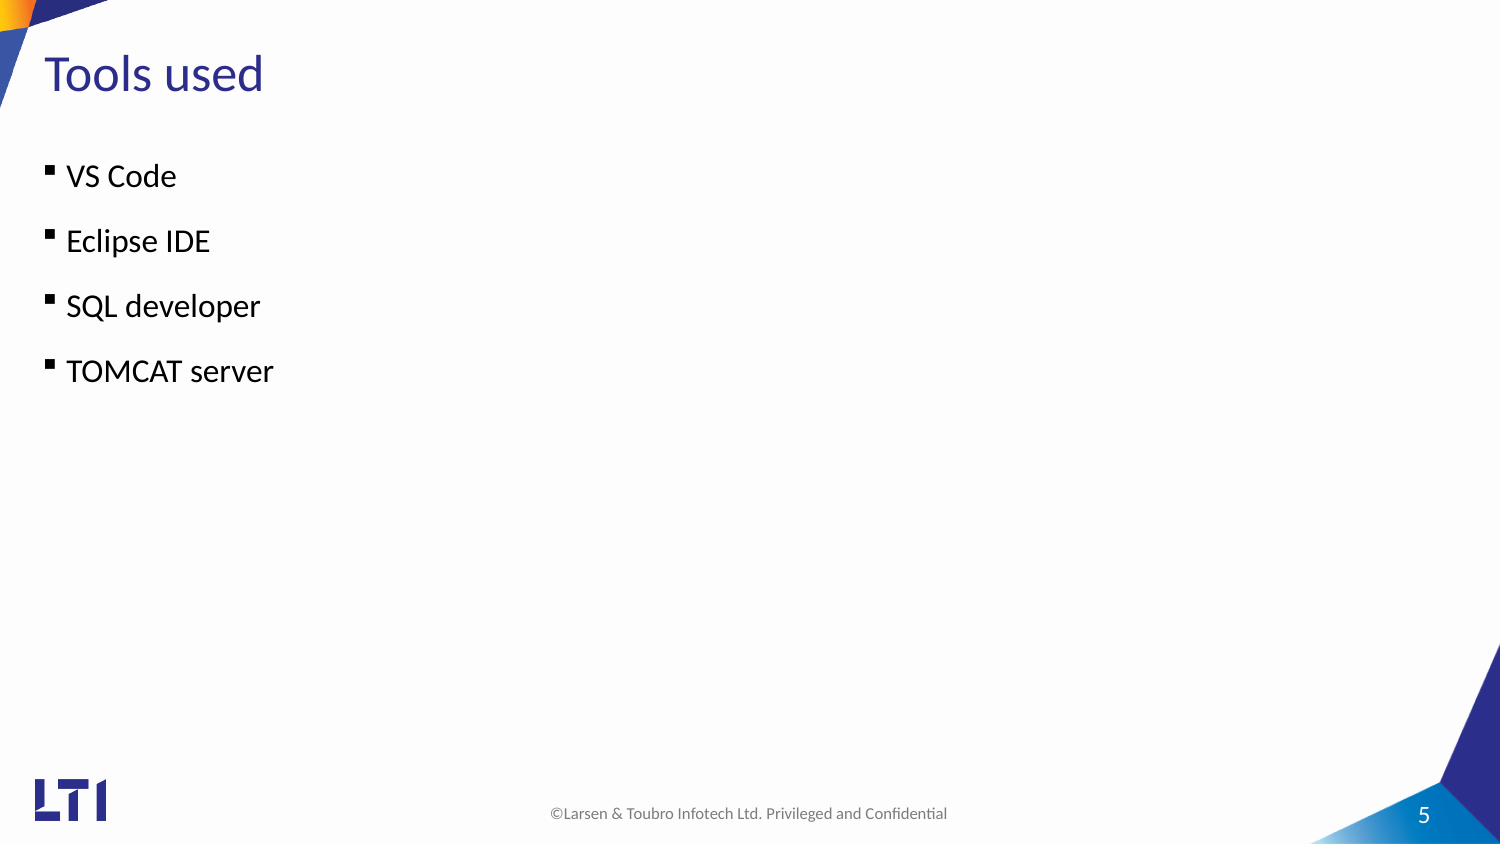

# Tools used
VS Code
Eclipse IDE
SQL developer
TOMCAT server